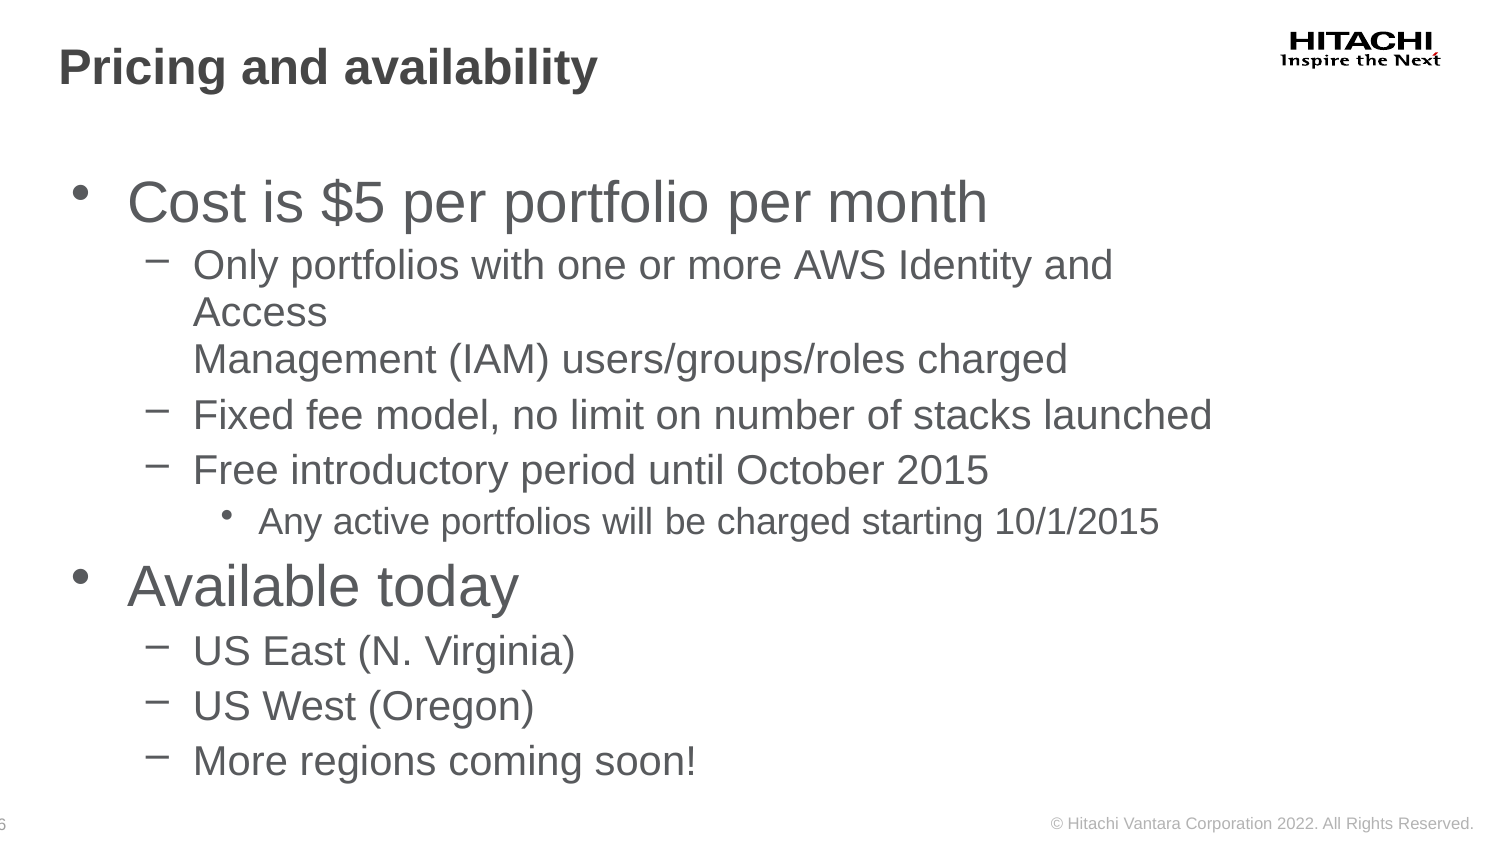

# Pricing and availability
Cost is $5 per portfolio per month
Only portfolios with one or more AWS Identity and Access
Management (IAM) users/groups/roles charged
Fixed fee model, no limit on number of stacks launched
Free introductory period until October 2015
Any active portfolios will be charged starting 10/1/2015
Available today
US East (N. Virginia)
US West (Oregon)
More regions coming soon!